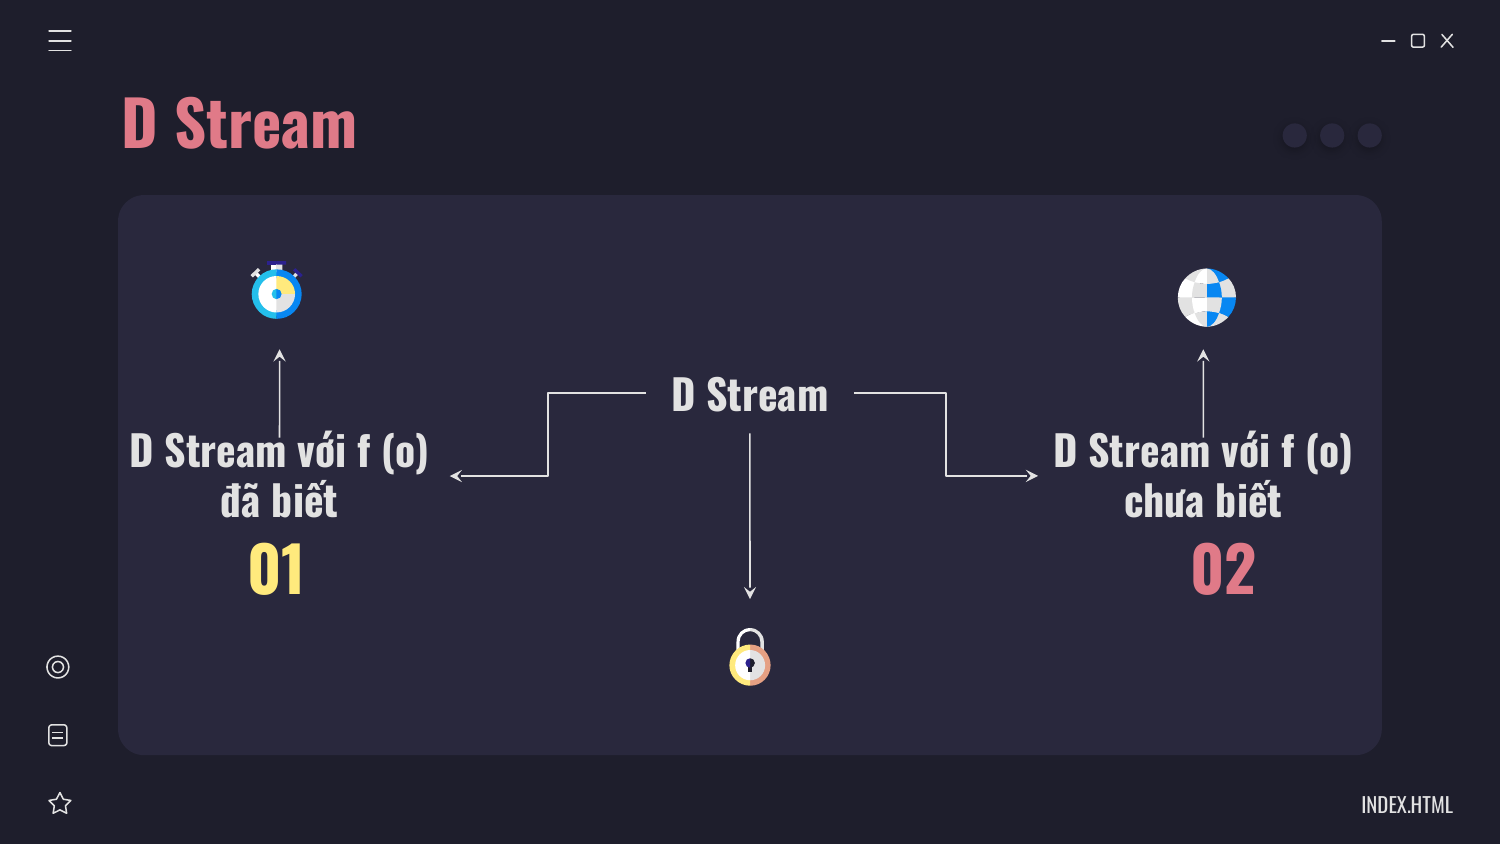

D Stream

D Stream
D Stream với f (o) chưa biết
D Stream với f (o) đã biết
01
02

INDEX.HTML